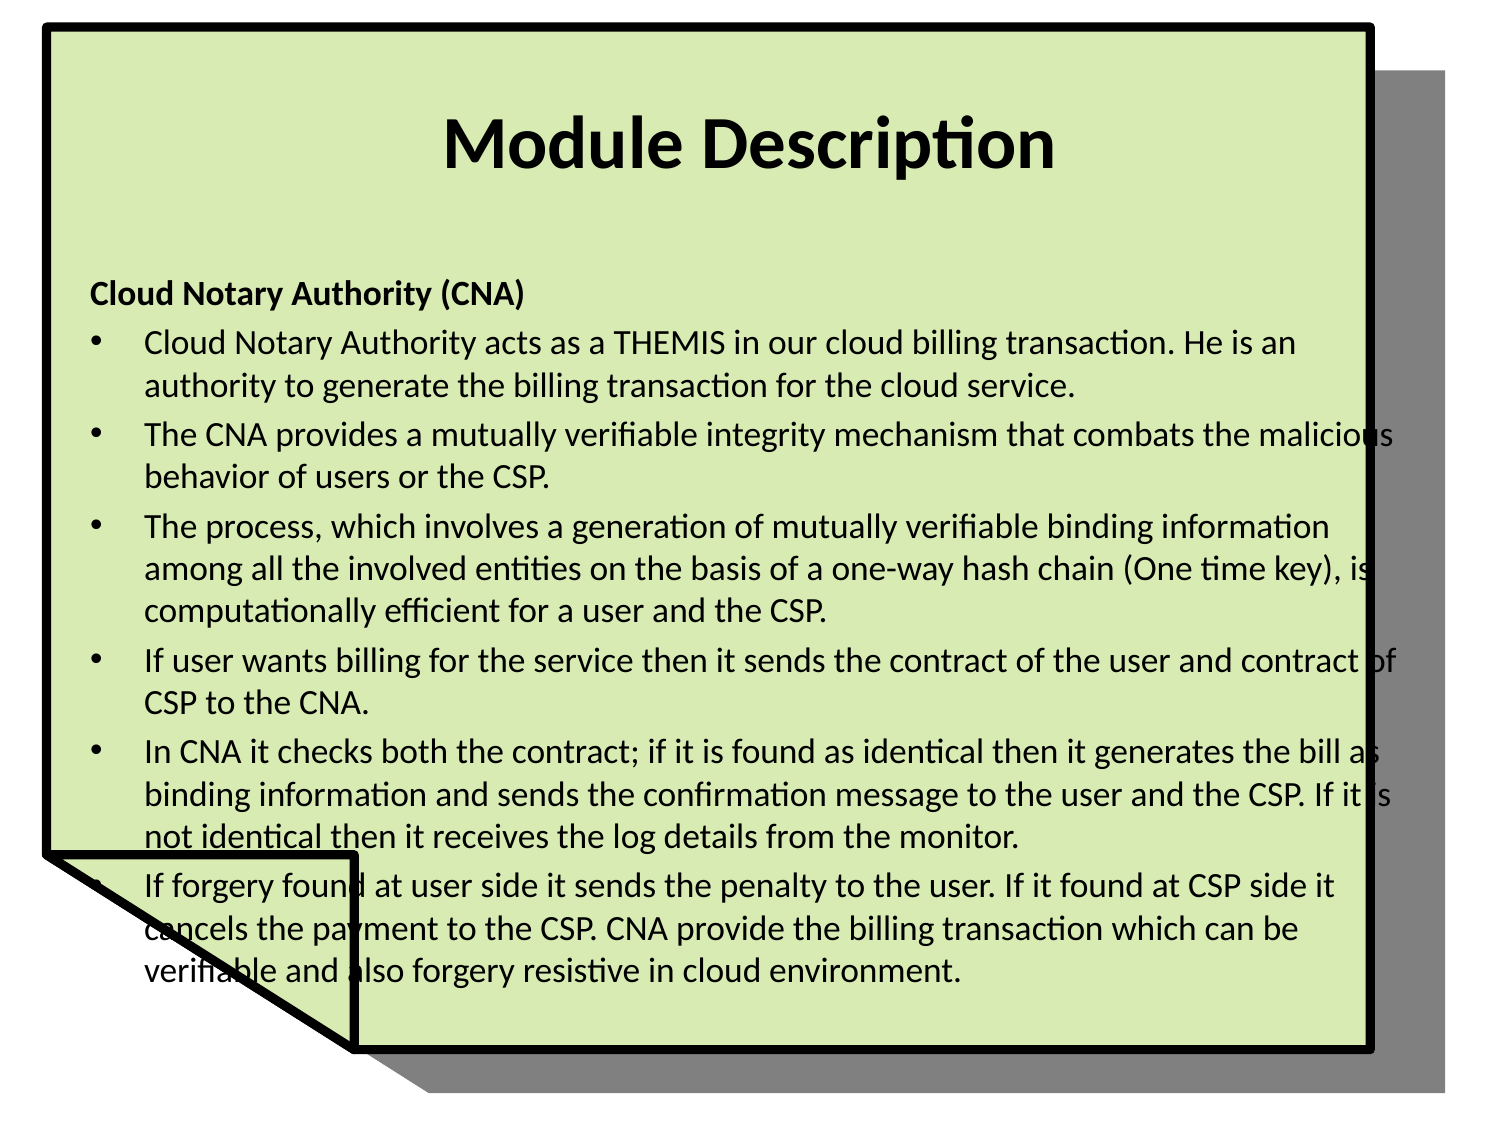

# Module Description
Cloud Notary Authority (CNA)
Cloud Notary Authority acts as a THEMIS in our cloud billing transaction. He is an authority to generate the billing transaction for the cloud service.
The CNA provides a mutually verifiable integrity mechanism that combats the malicious behavior of users or the CSP.
The process, which involves a generation of mutually verifiable binding information among all the involved entities on the basis of a one-way hash chain (One time key), is computationally efficient for a user and the CSP.
If user wants billing for the service then it sends the contract of the user and contract of CSP to the CNA.
In CNA it checks both the contract; if it is found as identical then it generates the bill as binding information and sends the confirmation message to the user and the CSP. If it is not identical then it receives the log details from the monitor.
If forgery found at user side it sends the penalty to the user. If it found at CSP side it cancels the payment to the CSP. CNA provide the billing transaction which can be verifiable and also forgery resistive in cloud environment.